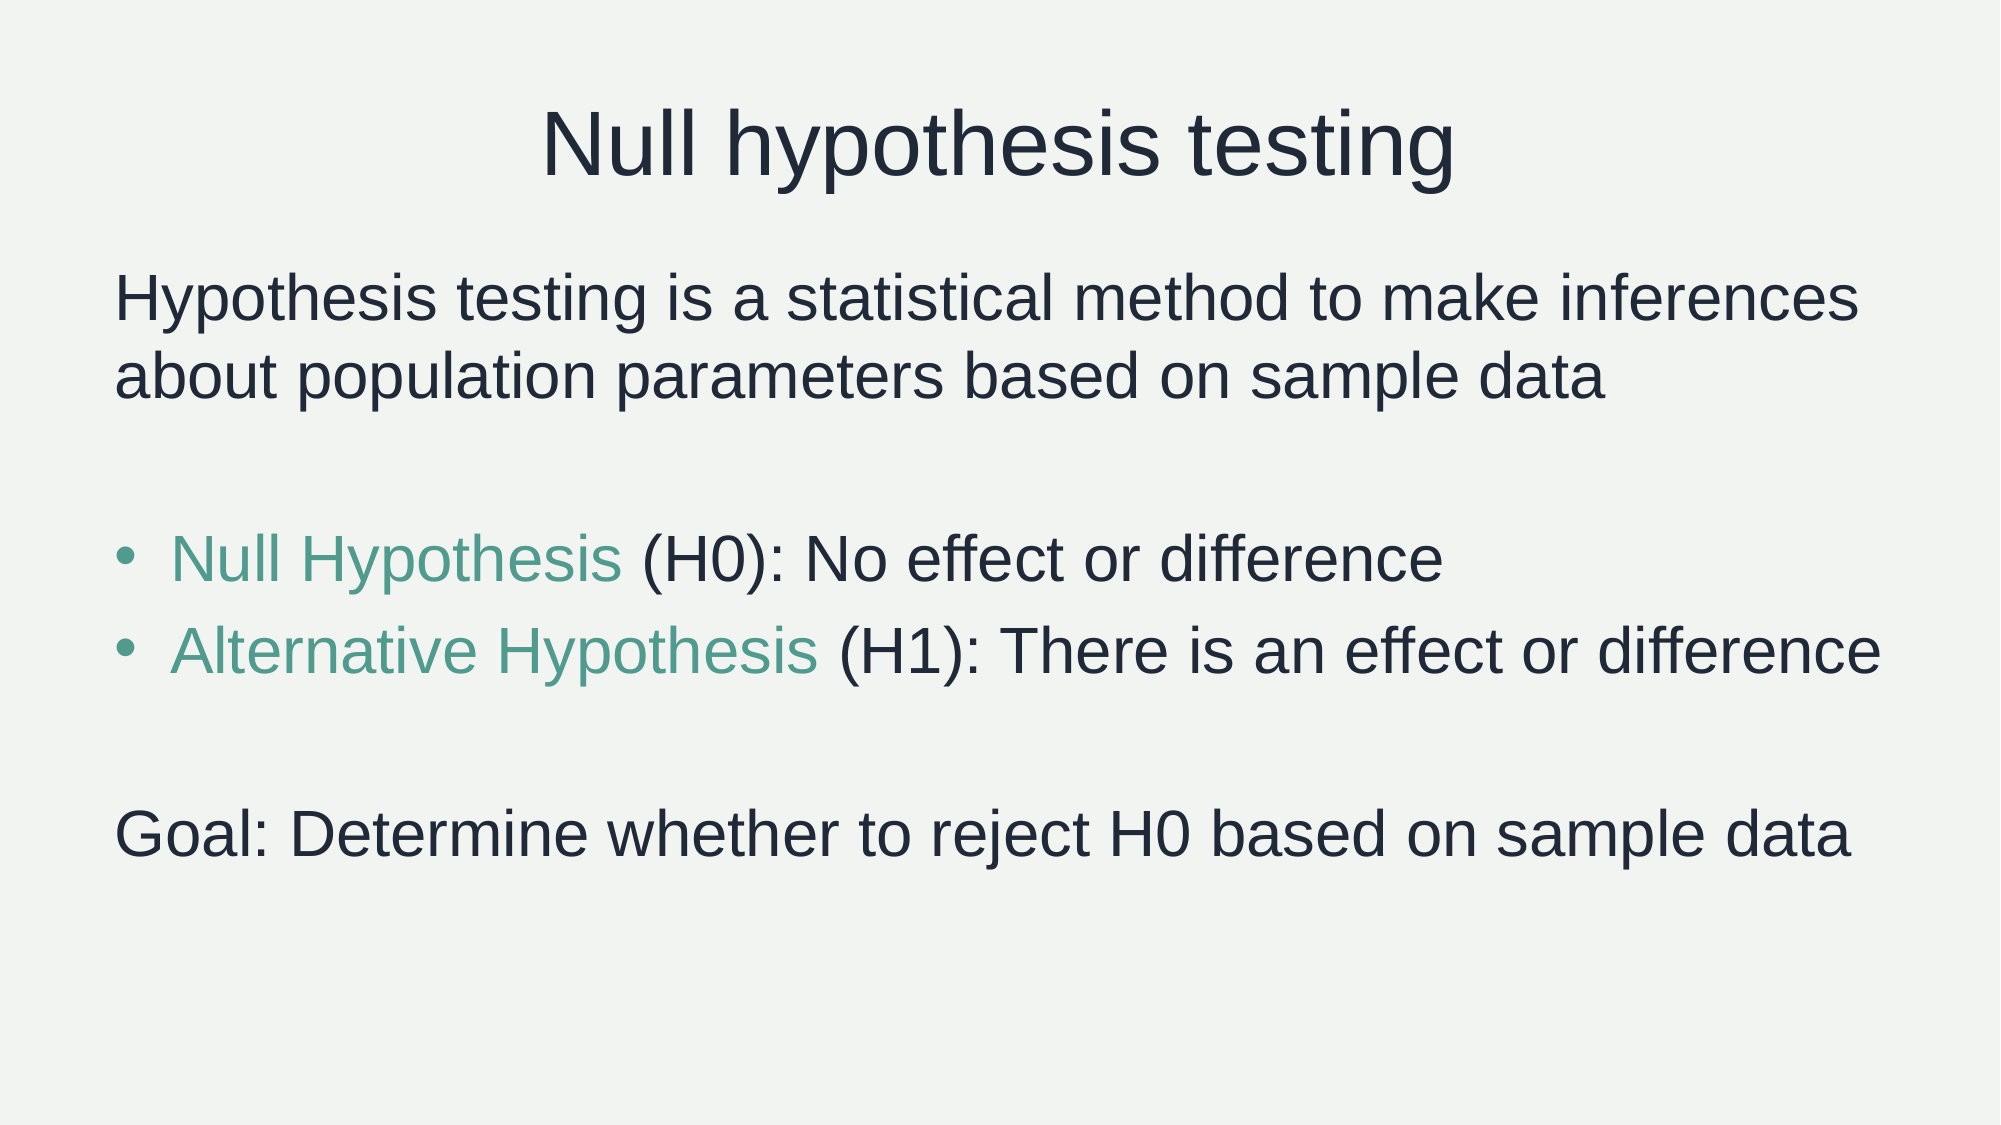

# Null hypothesis testing
Hypothesis testing is a statistical method to make inferences about population parameters based on sample data

Null Hypothesis (H0): No effect or difference
Alternative Hypothesis (H1): There is an effect or difference

Goal: Determine whether to reject H0 based on sample data